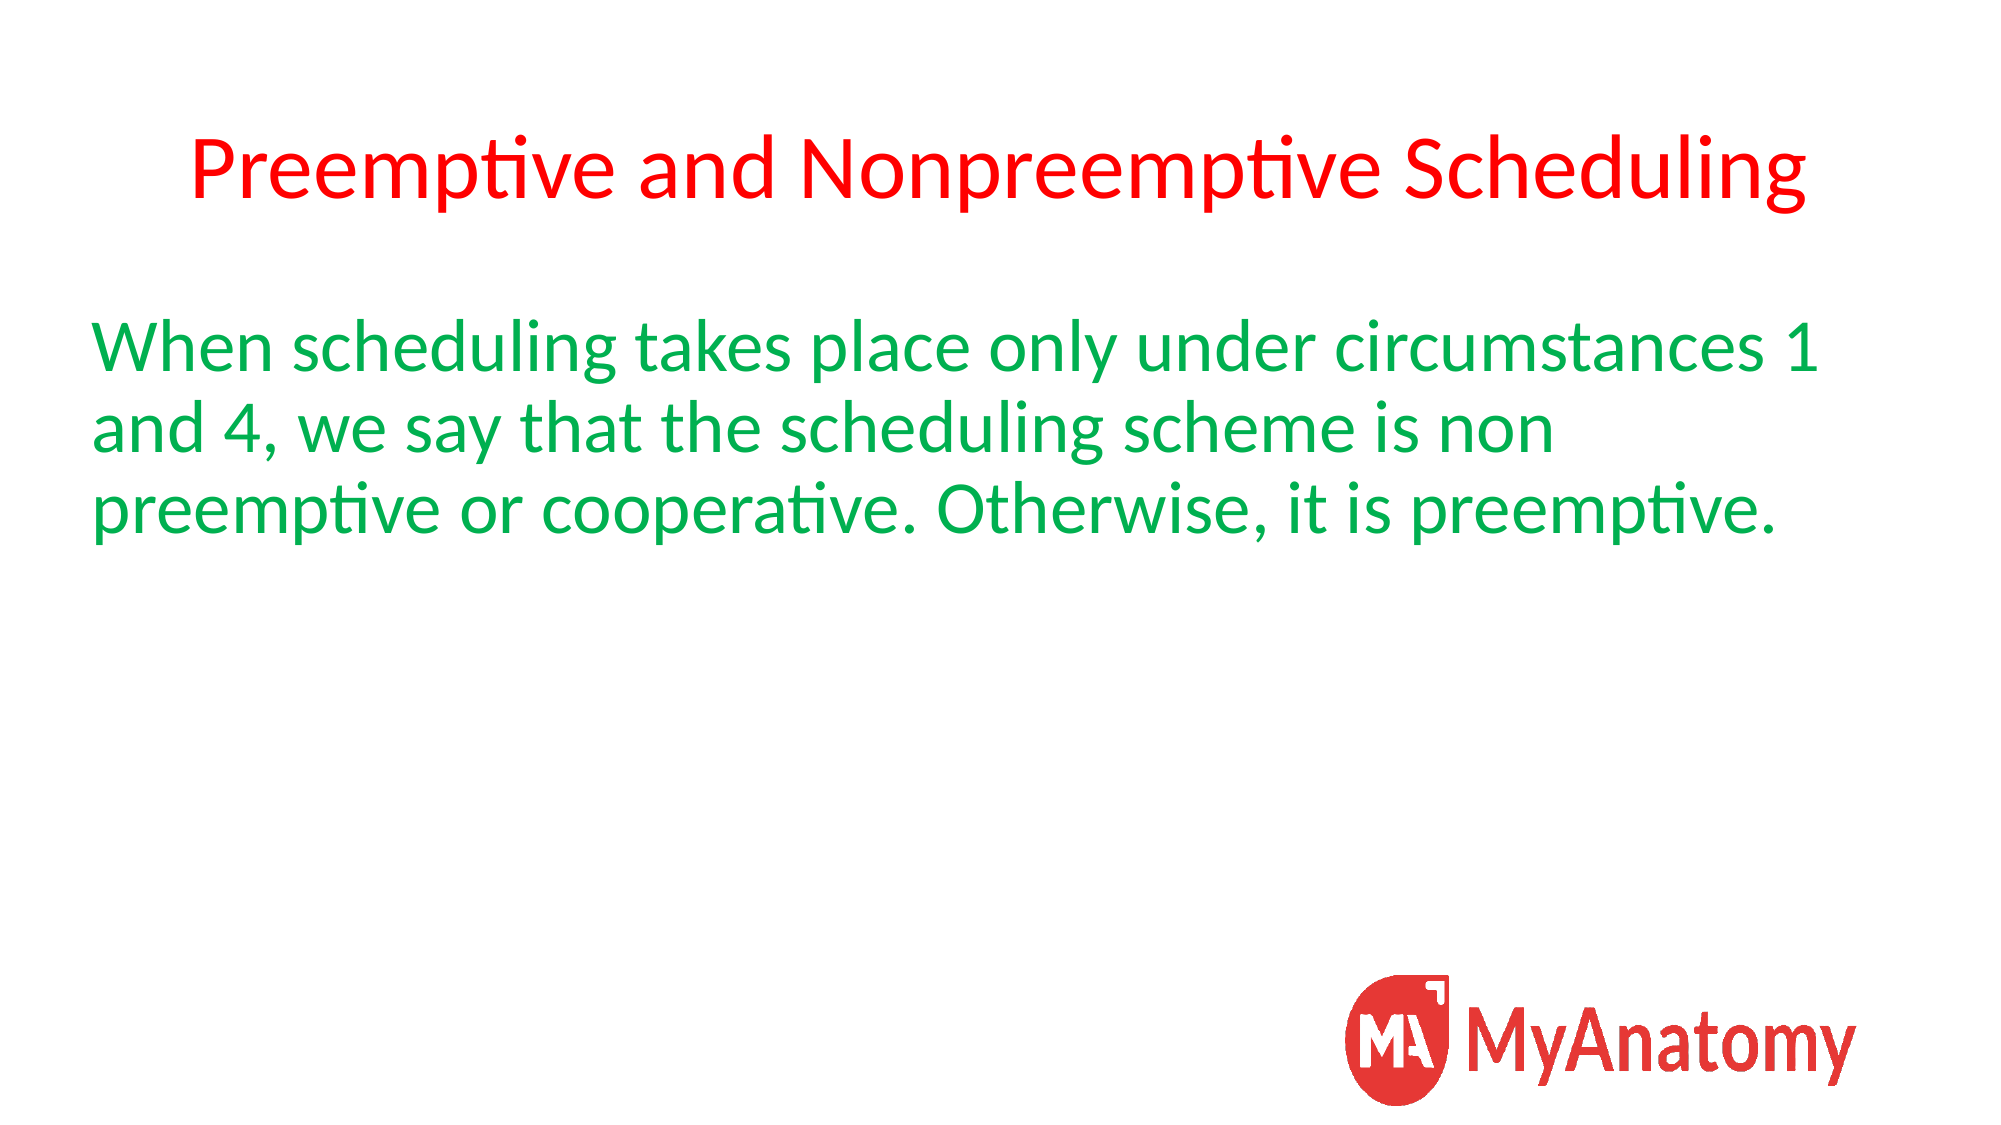

# Preemptive and Nonpreemptive Scheduling
When scheduling takes place only under circumstances 1 and 4, we say that the scheduling scheme is non preemptive or cooperative. Otherwise, it is preemptive.